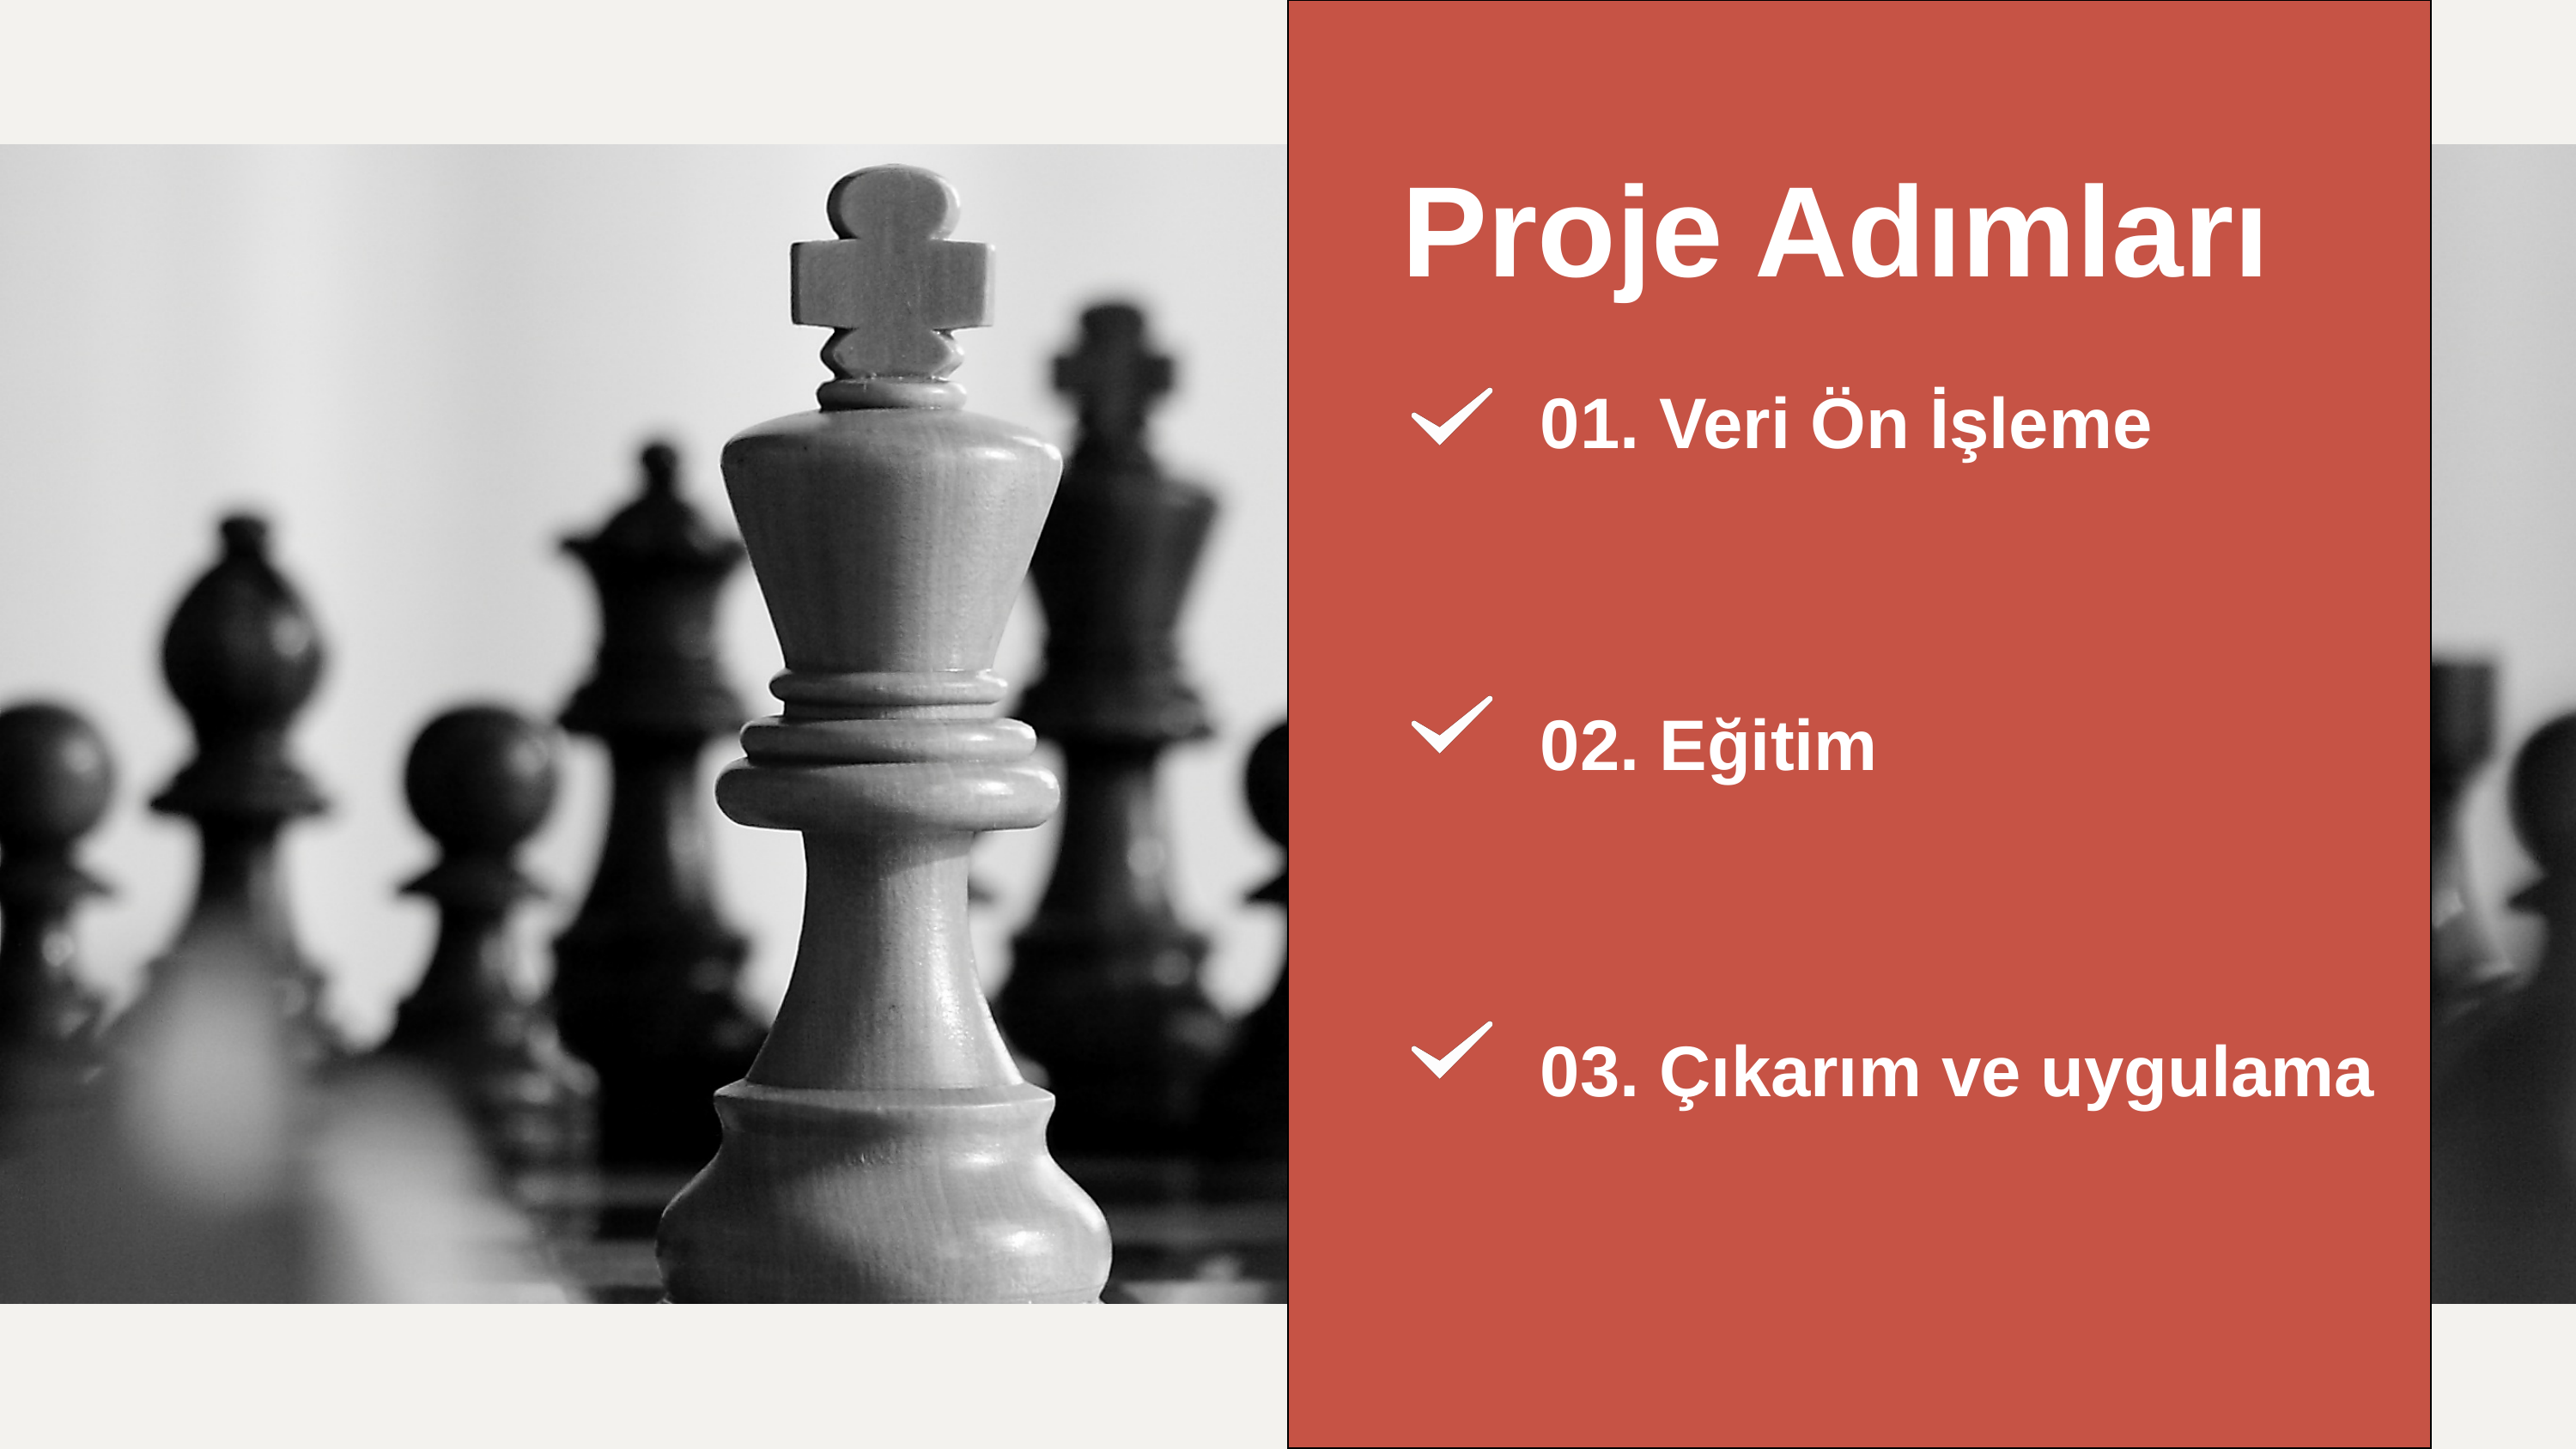

Proje Adımları

01. Veri Ön İşleme

02. Eğitim

03. Çıkarım ve uygulama